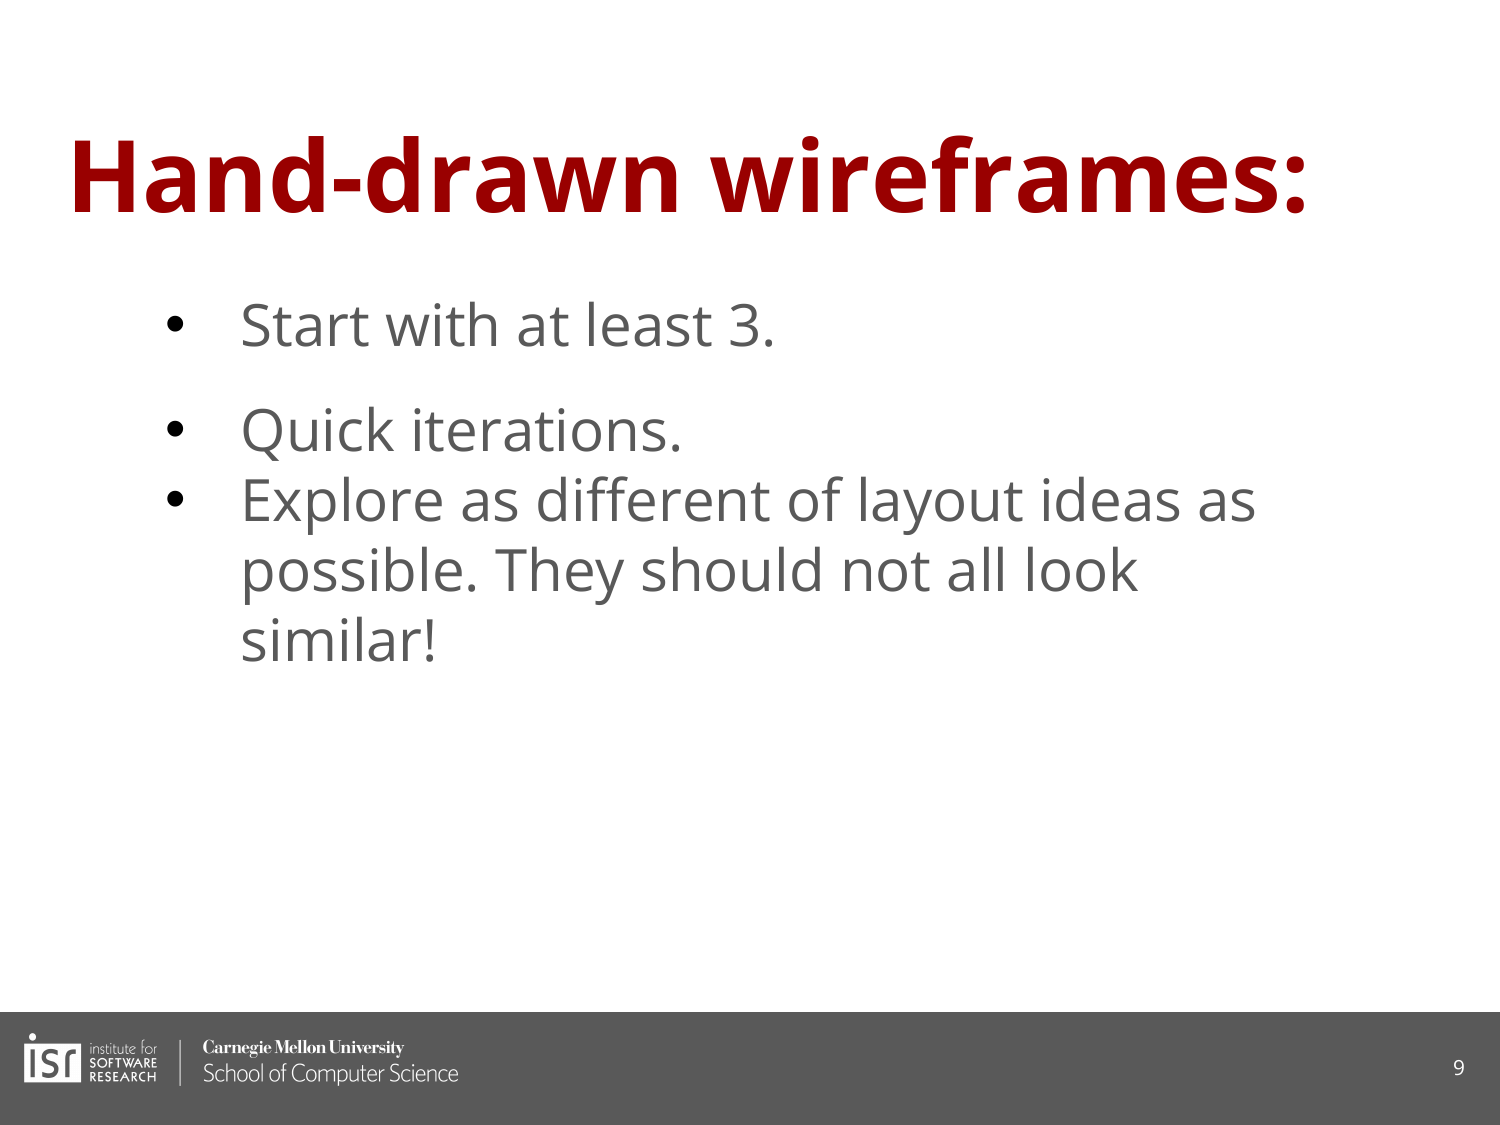

# Hand-drawn wireframes:
Start with at least 3.
Quick iterations.
Explore as different of layout ideas as possible. They should not all look similar!
9